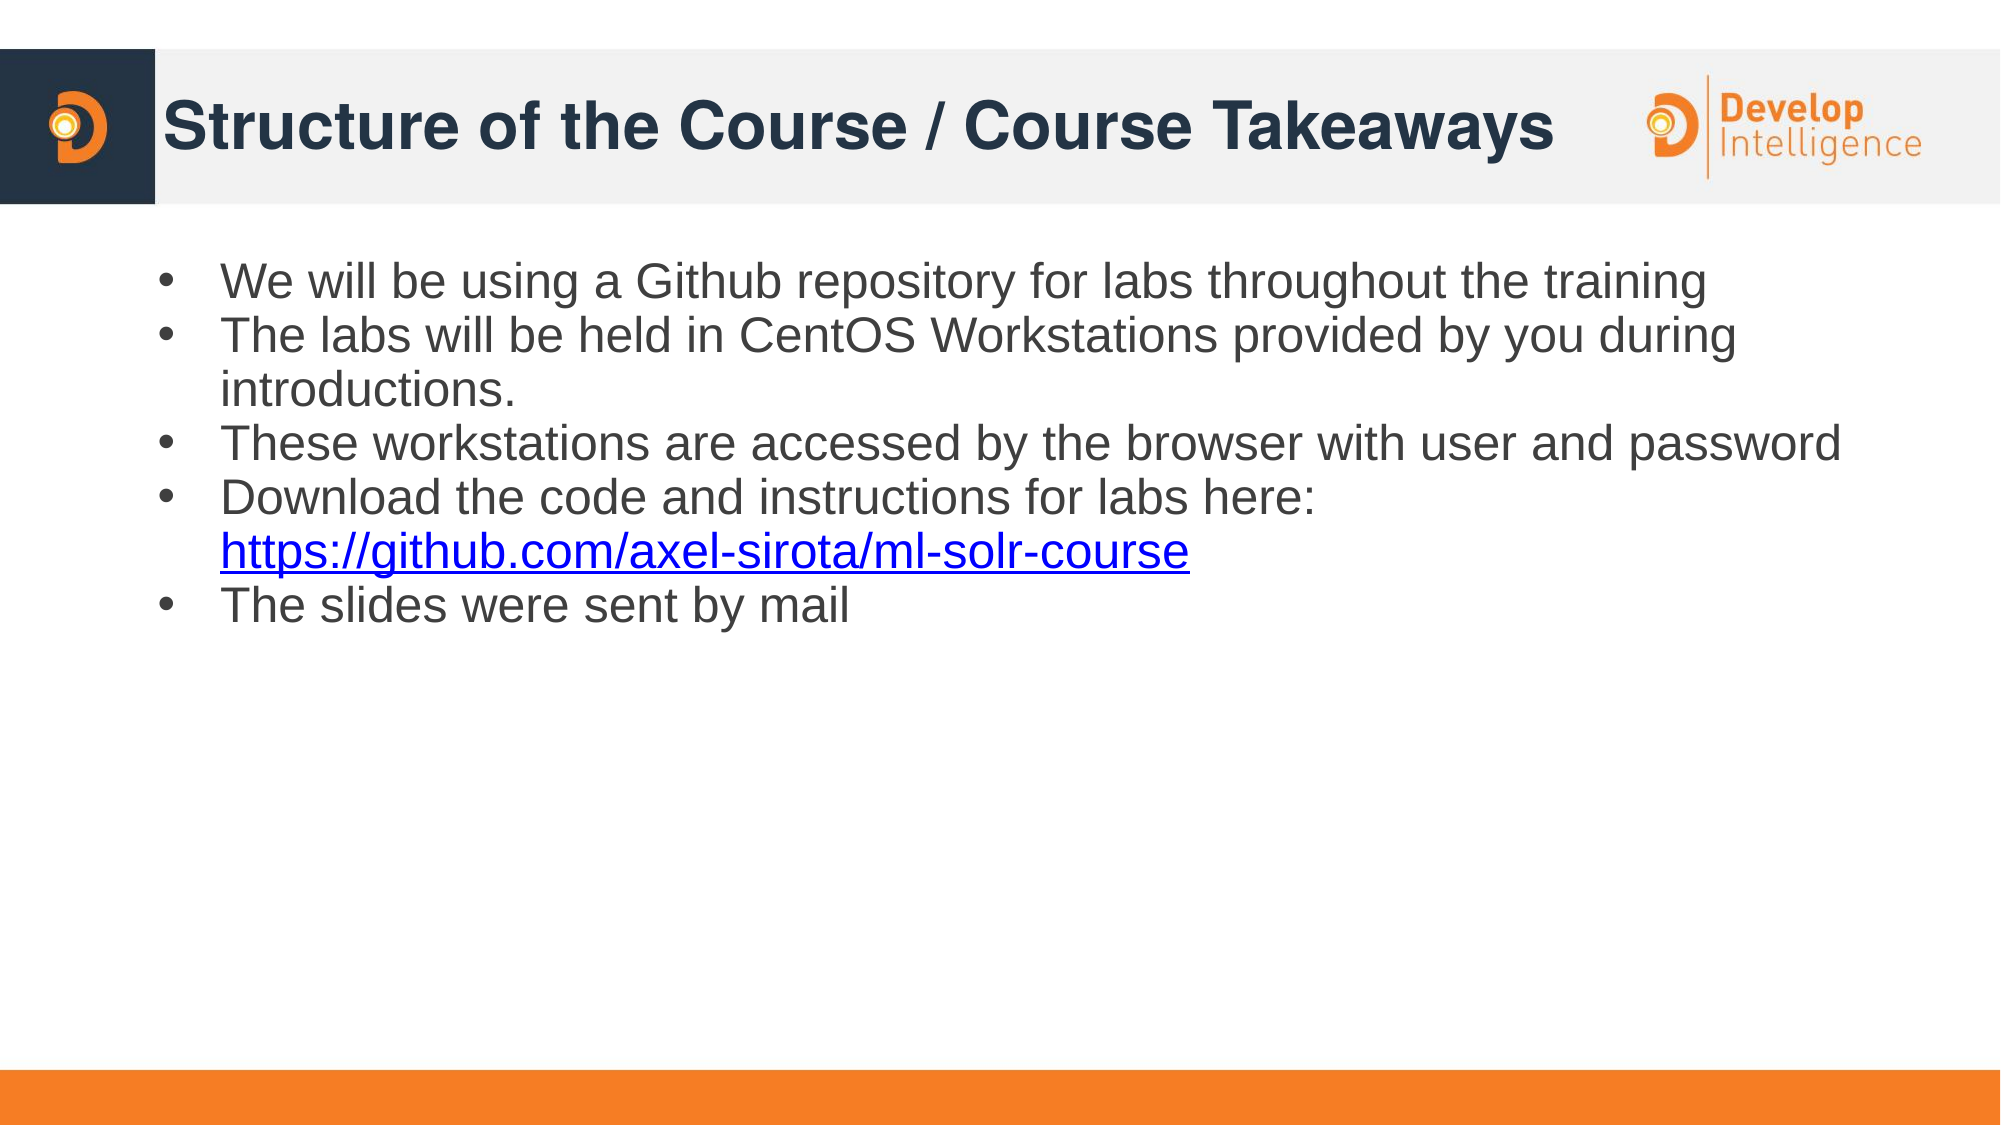

# Structure of the Course / Course Takeaways
We will be using a Github repository for labs throughout the training
The labs will be held in CentOS Workstations provided by you during introductions.
These workstations are accessed by the browser with user and password
Download the code and instructions for labs here: https://github.com/axel-sirota/ml-solr-course
The slides were sent by mail
11